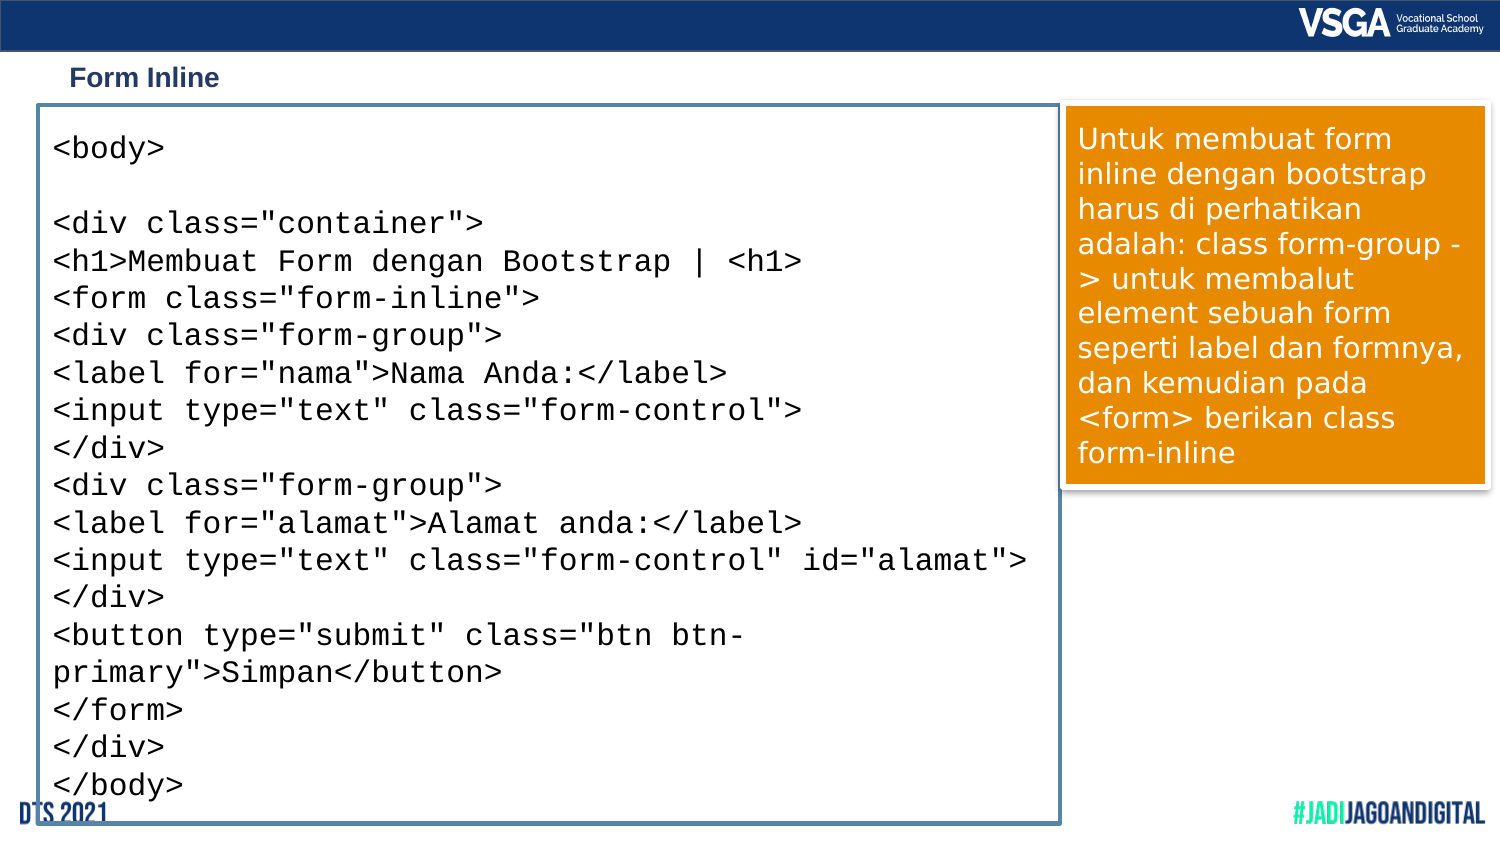

Form Inline
Untuk membuat form inline dengan bootstrap harus di perhatikan adalah: class form-group -> untuk membalut element sebuah form seperti label dan formnya, dan kemudian pada <form> berikan class form-inline
<body>

<div class="container">
<h1>Membuat Form dengan Bootstrap | <h1>
<form class="form-inline">
<div class="form-group">
<label for="nama">Nama Anda:</label>
<input type="text" class="form-control">
</div>
<div class="form-group">
<label for="alamat">Alamat anda:</label>
<input type="text" class="form-control" id="alamat">
</div>
<button type="submit" class="btn btn-primary">Simpan</button>
</form>
</div>
</body>